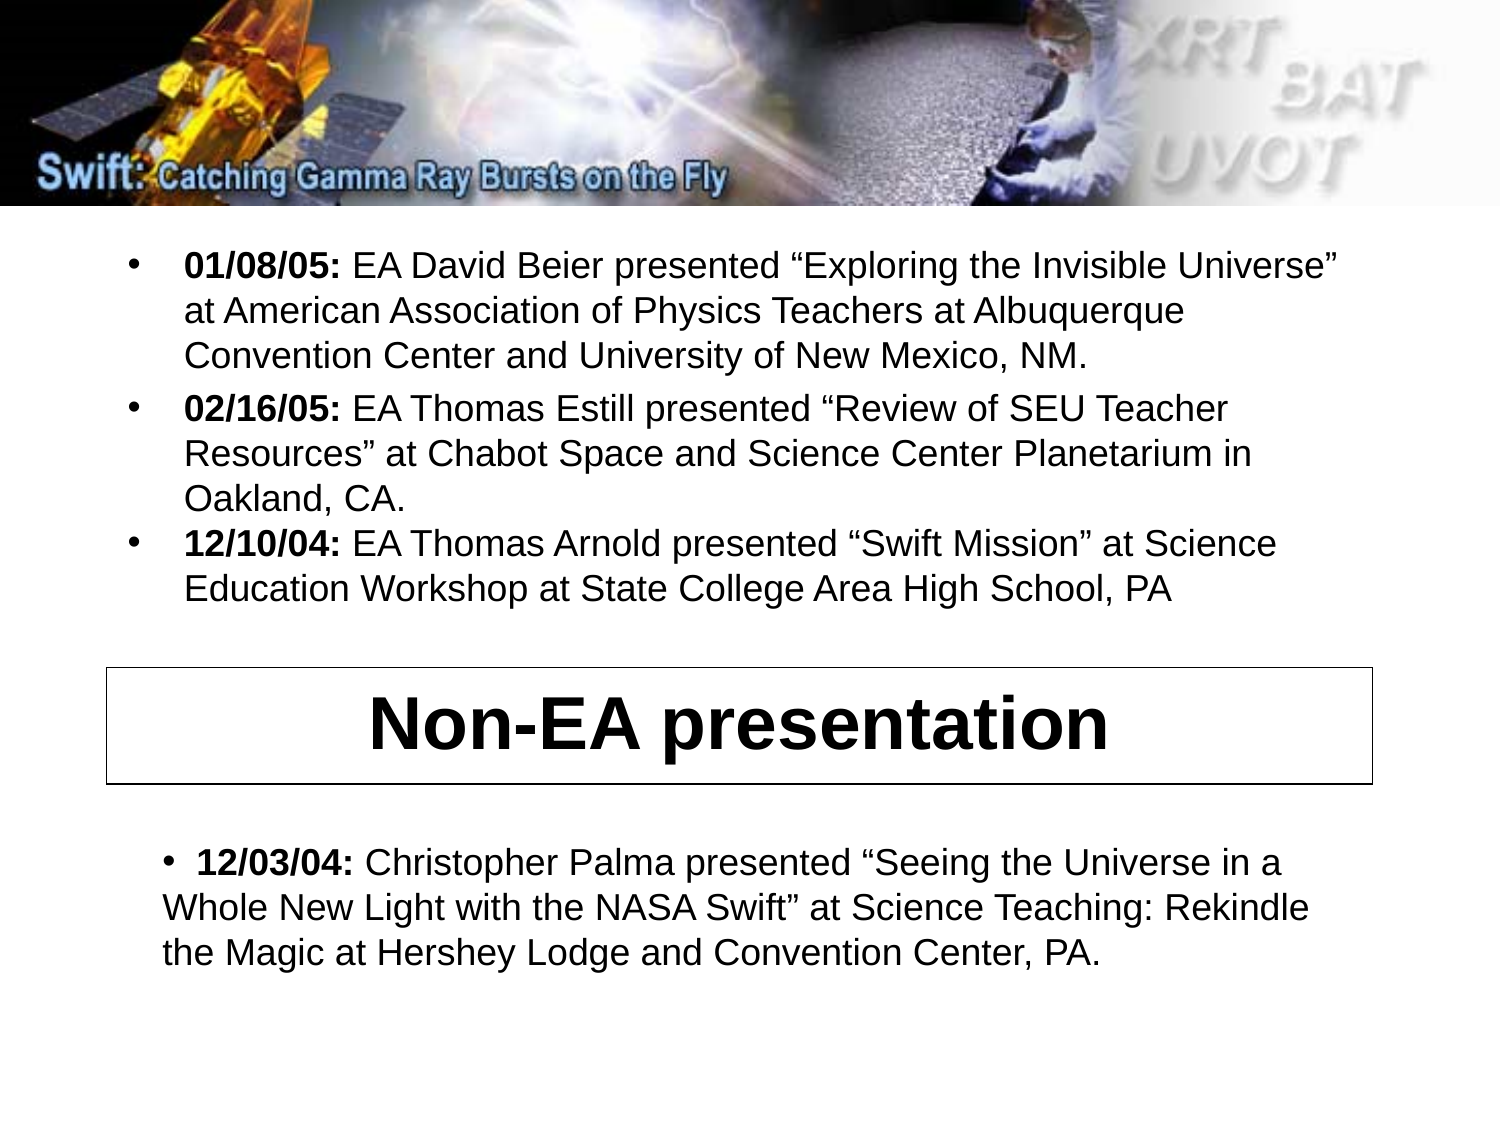

01/08/05: EA David Beier presented “Exploring the Invisible Universe” at American Association of Physics Teachers at Albuquerque Convention Center and University of New Mexico, NM.
02/16/05: EA Thomas Estill presented “Review of SEU Teacher Resources” at Chabot Space and Science Center Planetarium in Oakland, CA.
12/10/04: EA Thomas Arnold presented “Swift Mission” at Science Education Workshop at State College Area High School, PA

Non-EA presentation
  12/03/04: Christopher Palma presented “Seeing the Universe in a Whole New Light with the NASA Swift” at Science Teaching: Rekindle the Magic at Hershey Lodge and Convention Center, PA.